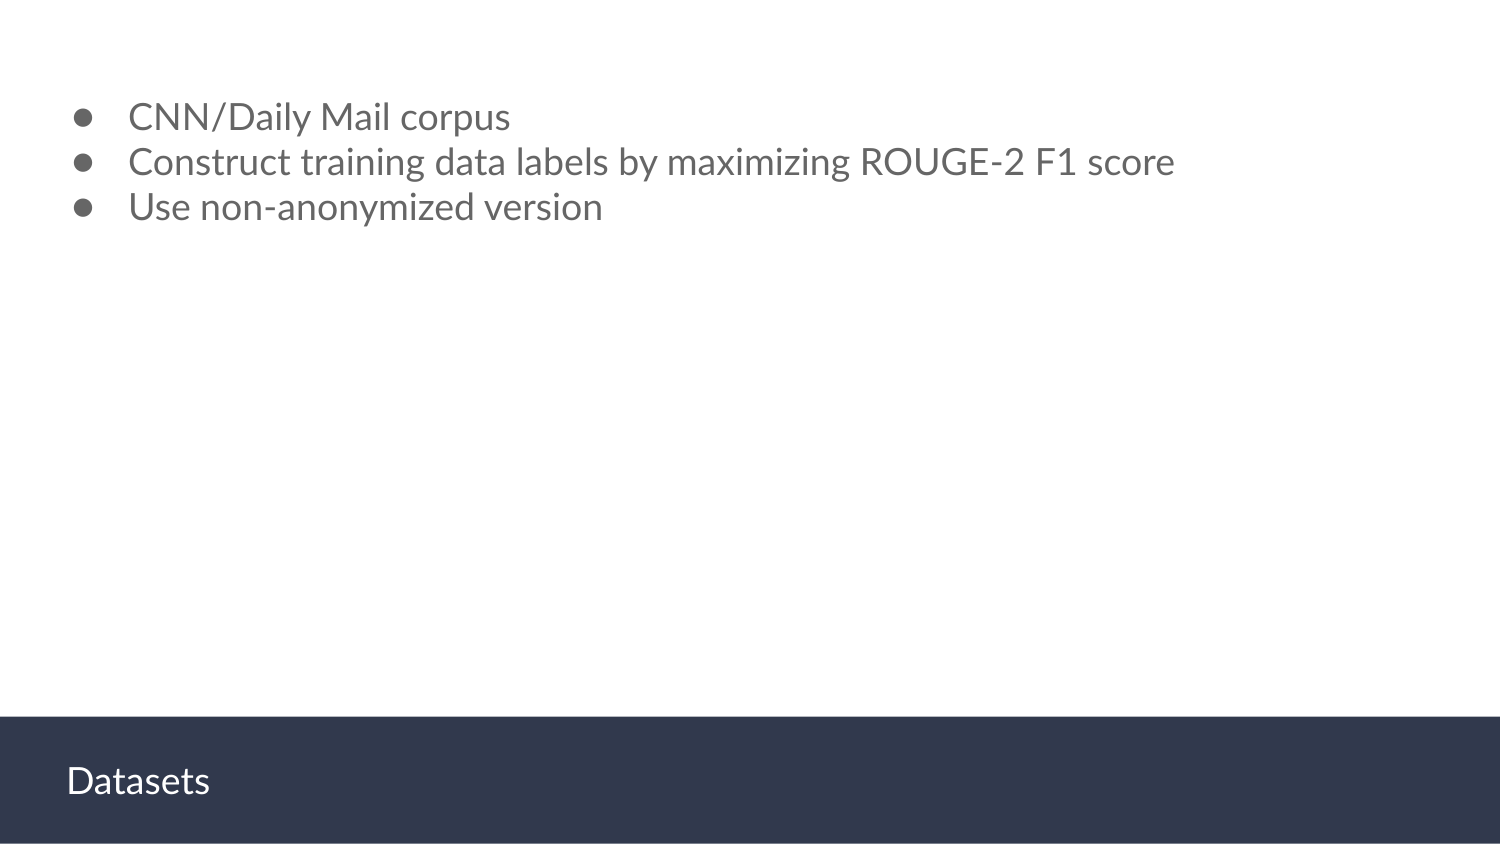

CNN/Daily Mail corpus
Construct training data labels by maximizing ROUGE-2 F1 score
Use non-anonymized version

Datasets